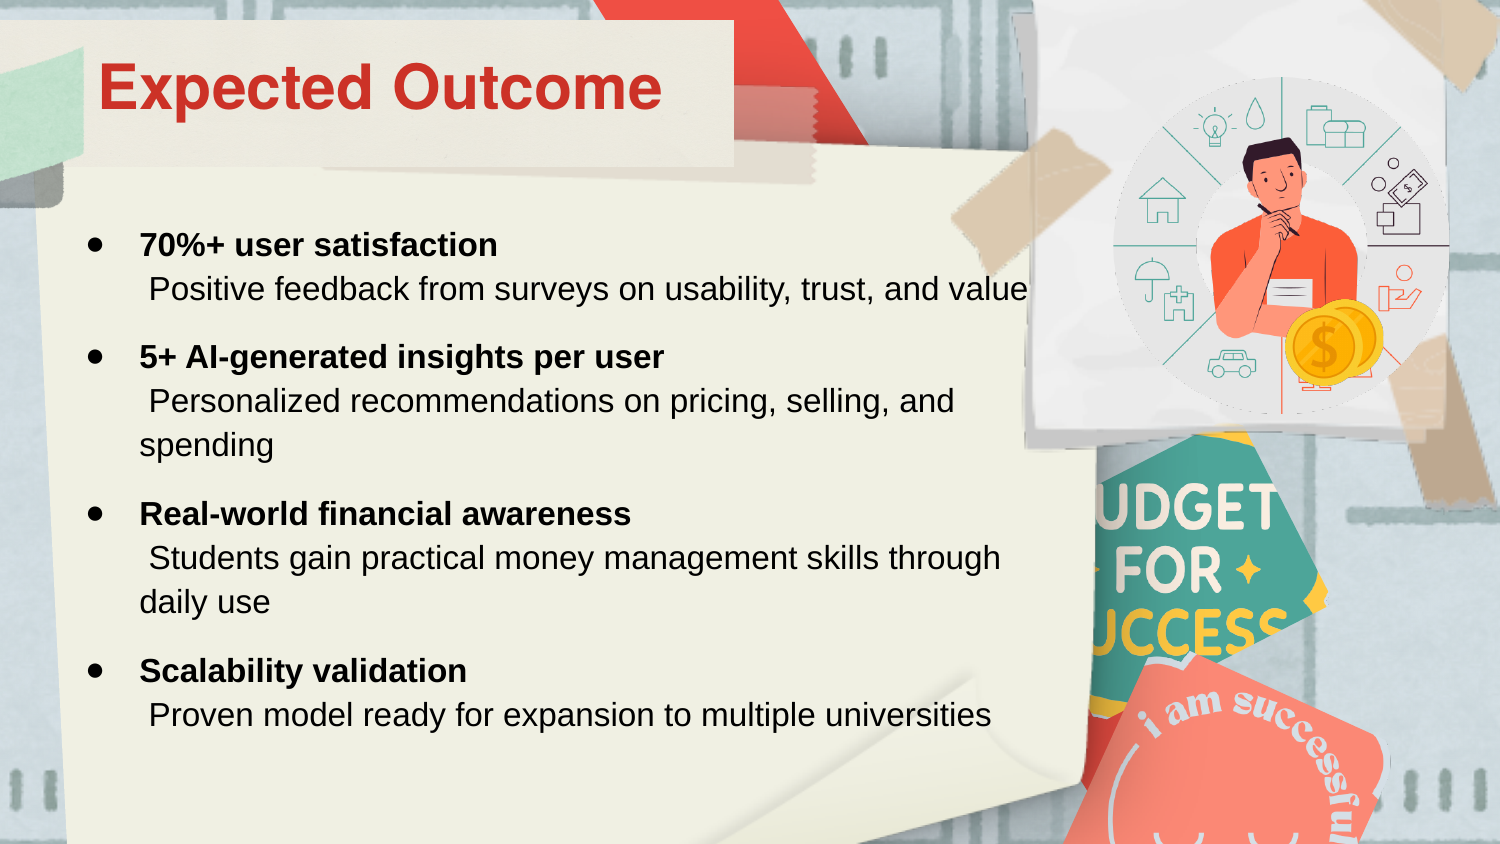

Expected Outcome

70%+ user satisfaction
 Positive feedback from surveys on usability, trust, and value
5+ AI-generated insights per user
 Personalized recommendations on pricing, selling, and spending
Real-world financial awareness
 Students gain practical money management skills through daily use
Scalability validation
 Proven model ready for expansion to multiple universities